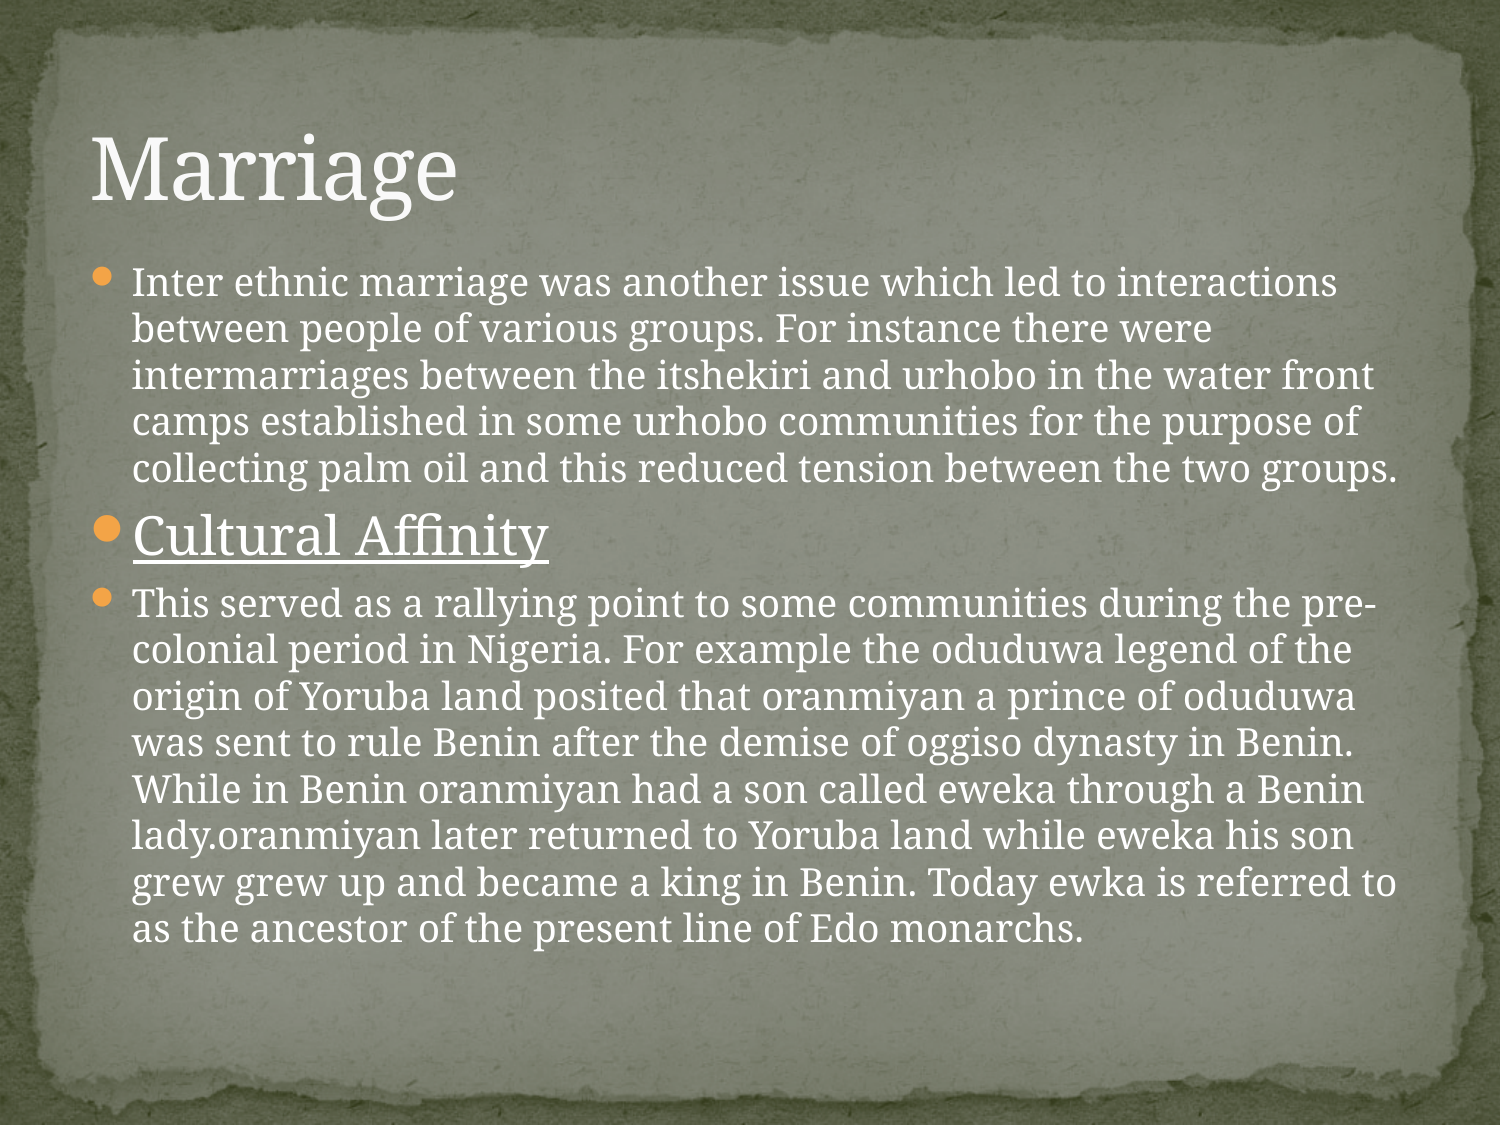

# Marriage
Inter ethnic marriage was another issue which led to interactions between people of various groups. For instance there were intermarriages between the itshekiri and urhobo in the water front camps established in some urhobo communities for the purpose of collecting palm oil and this reduced tension between the two groups.
Cultural Affinity
This served as a rallying point to some communities during the pre-colonial period in Nigeria. For example the oduduwa legend of the origin of Yoruba land posited that oranmiyan a prince of oduduwa was sent to rule Benin after the demise of oggiso dynasty in Benin. While in Benin oranmiyan had a son called eweka through a Benin lady.oranmiyan later returned to Yoruba land while eweka his son grew grew up and became a king in Benin. Today ewka is referred to as the ancestor of the present line of Edo monarchs.